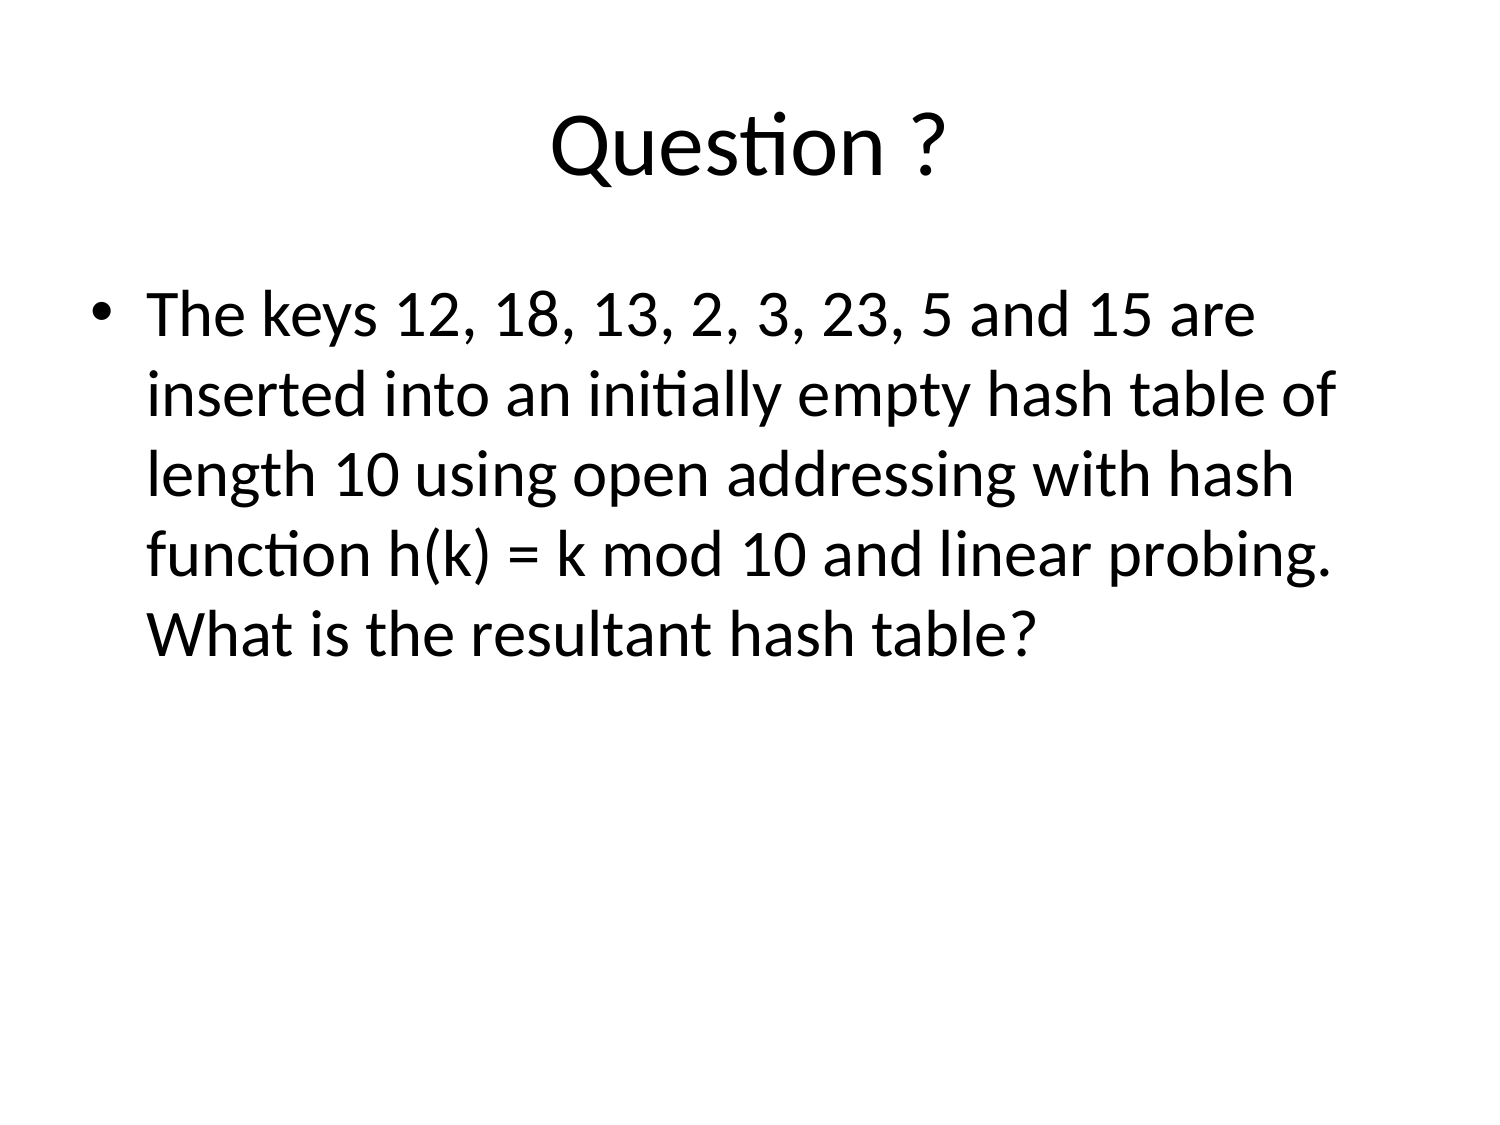

# Question ?
The keys 12, 18, 13, 2, 3, 23, 5 and 15 are inserted into an initially empty hash table of length 10 using open addressing with hash function h(k) = k mod 10 and linear probing. What is the resultant hash table?